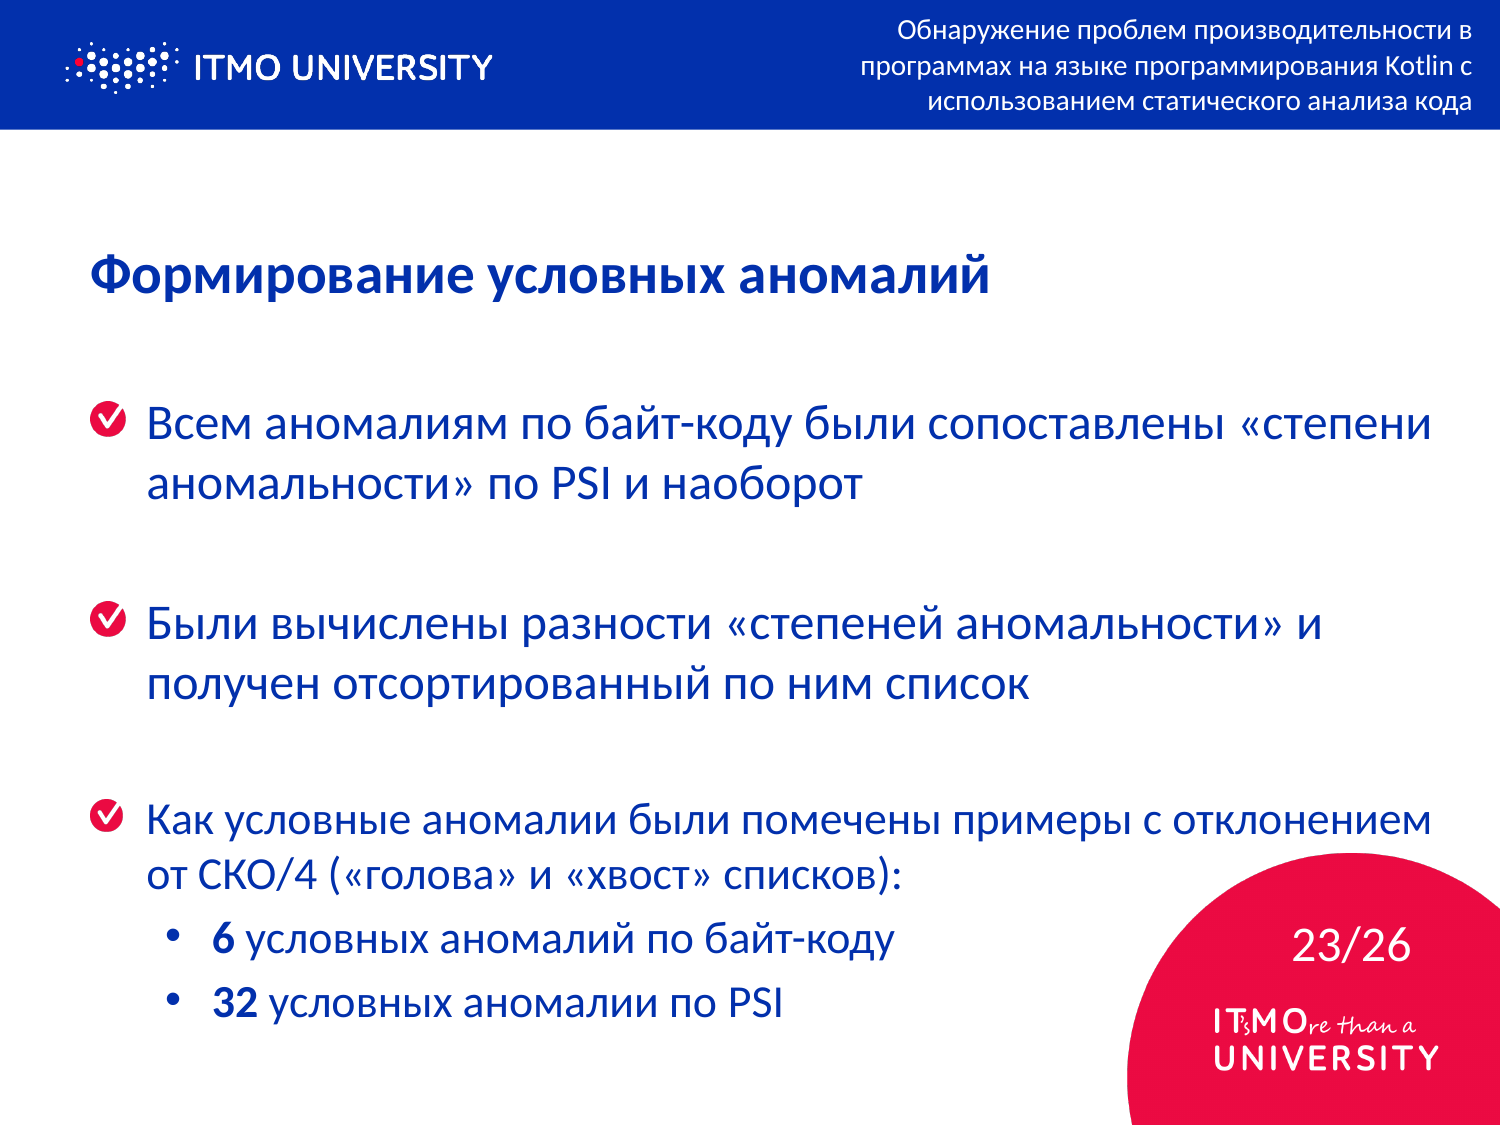

Обнаружение проблем производительности в программах на языке программирования Kotlin с использованием статического анализа кода
# Формирование условных аномалий
Всем аномалиям по байт-коду были сопоставлены «степени аномальности» по PSI и наоборот

Были вычислены разности «степеней аномальности» и получен отсортированный по ним список

Как условные аномалии были помечены примеры с отклонением от СКО/4 («голова» и «хвост» списков):
6 условных аномалий по байт-коду
32 условных аномалии по PSI

23/26